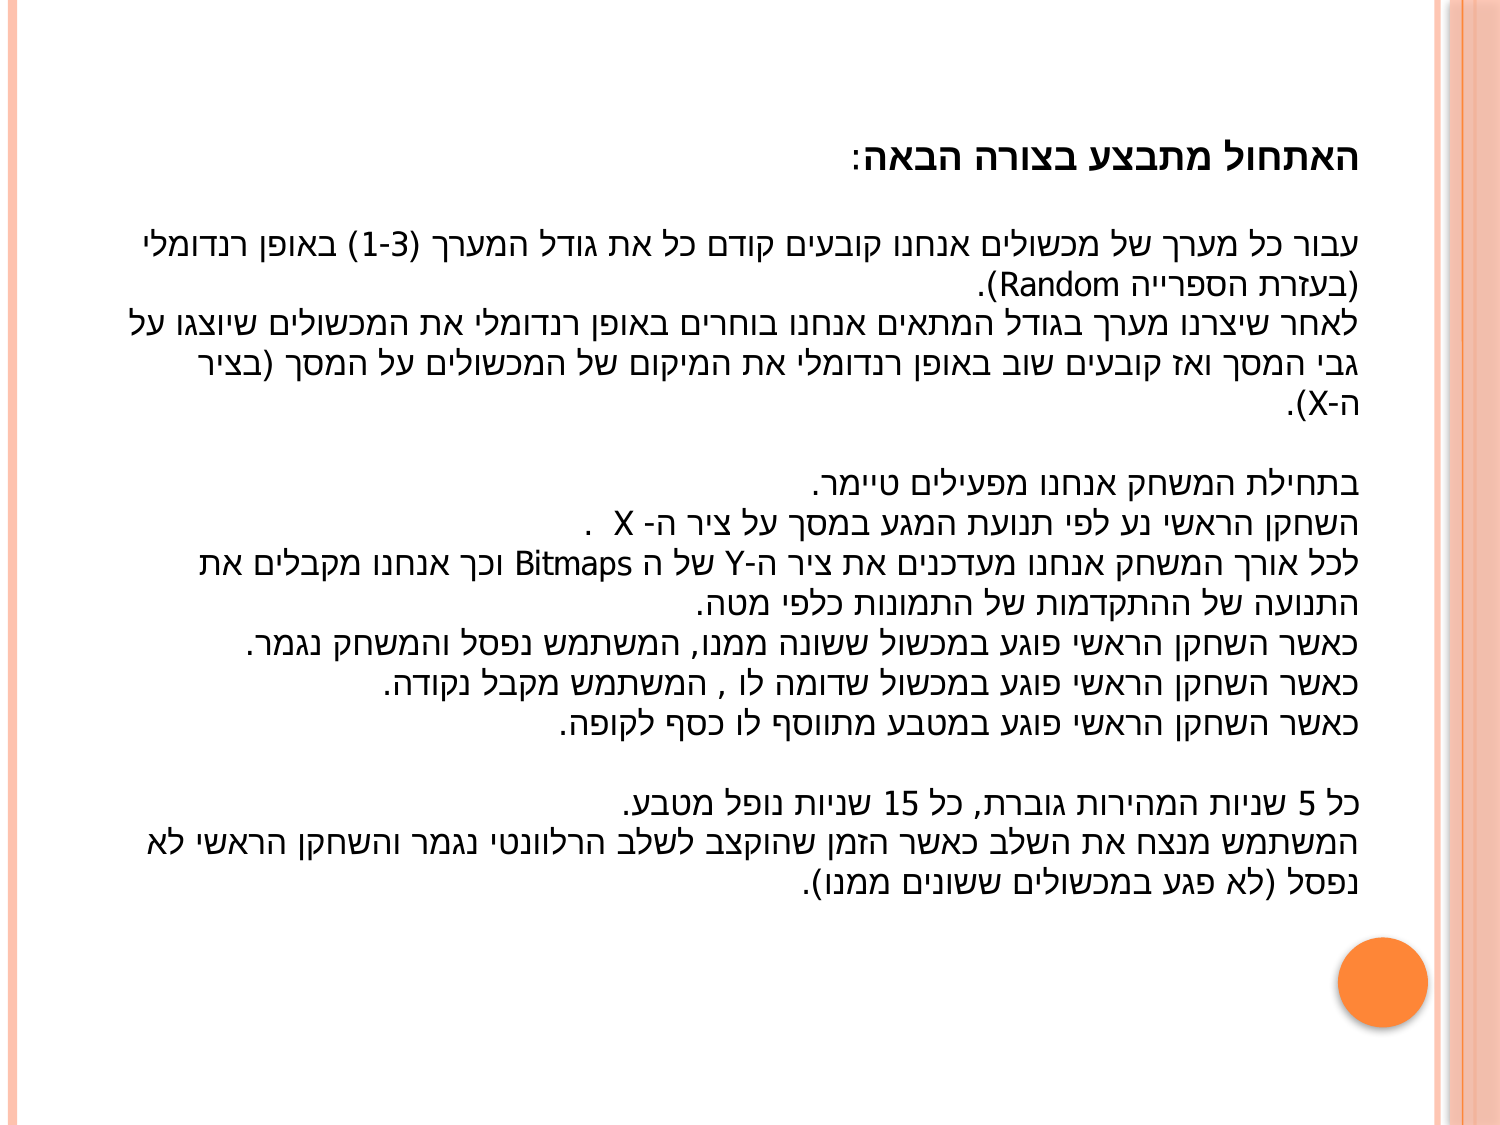

האתחול מתבצע בצורה הבאה:

עבור כל מערך של מכשולים אנחנו קובעים קודם כל את גודל המערך (1-3) באופן רנדומלי (בעזרת הספרייה Random).
לאחר שיצרנו מערך בגודל המתאים אנחנו בוחרים באופן רנדומלי את המכשולים שיוצגו על גבי המסך ואז קובעים שוב באופן רנדומלי את המיקום של המכשולים על המסך (בציר ה-X).

בתחילת המשחק אנחנו מפעילים טיימר.
השחקן הראשי נע לפי תנועת המגע במסך על ציר ה- X  .
לכל אורך המשחק אנחנו מעדכנים את ציר ה-Y של ה Bitmaps וכך אנחנו מקבלים את התנועה של ההתקדמות של התמונות כלפי מטה.
כאשר השחקן הראשי פוגע במכשול ששונה ממנו, המשתמש נפסל והמשחק נגמר.
כאשר השחקן הראשי פוגע במכשול שדומה לו , המשתמש מקבל נקודה.
כאשר השחקן הראשי פוגע במטבע מתווסף לו כסף לקופה.

כל 5 שניות המהירות גוברת, כל 15 שניות נופל מטבע.
המשתמש מנצח את השלב כאשר הזמן שהוקצב לשלב הרלוונטי נגמר והשחקן הראשי לא נפסל (לא פגע במכשולים ששונים ממנו).